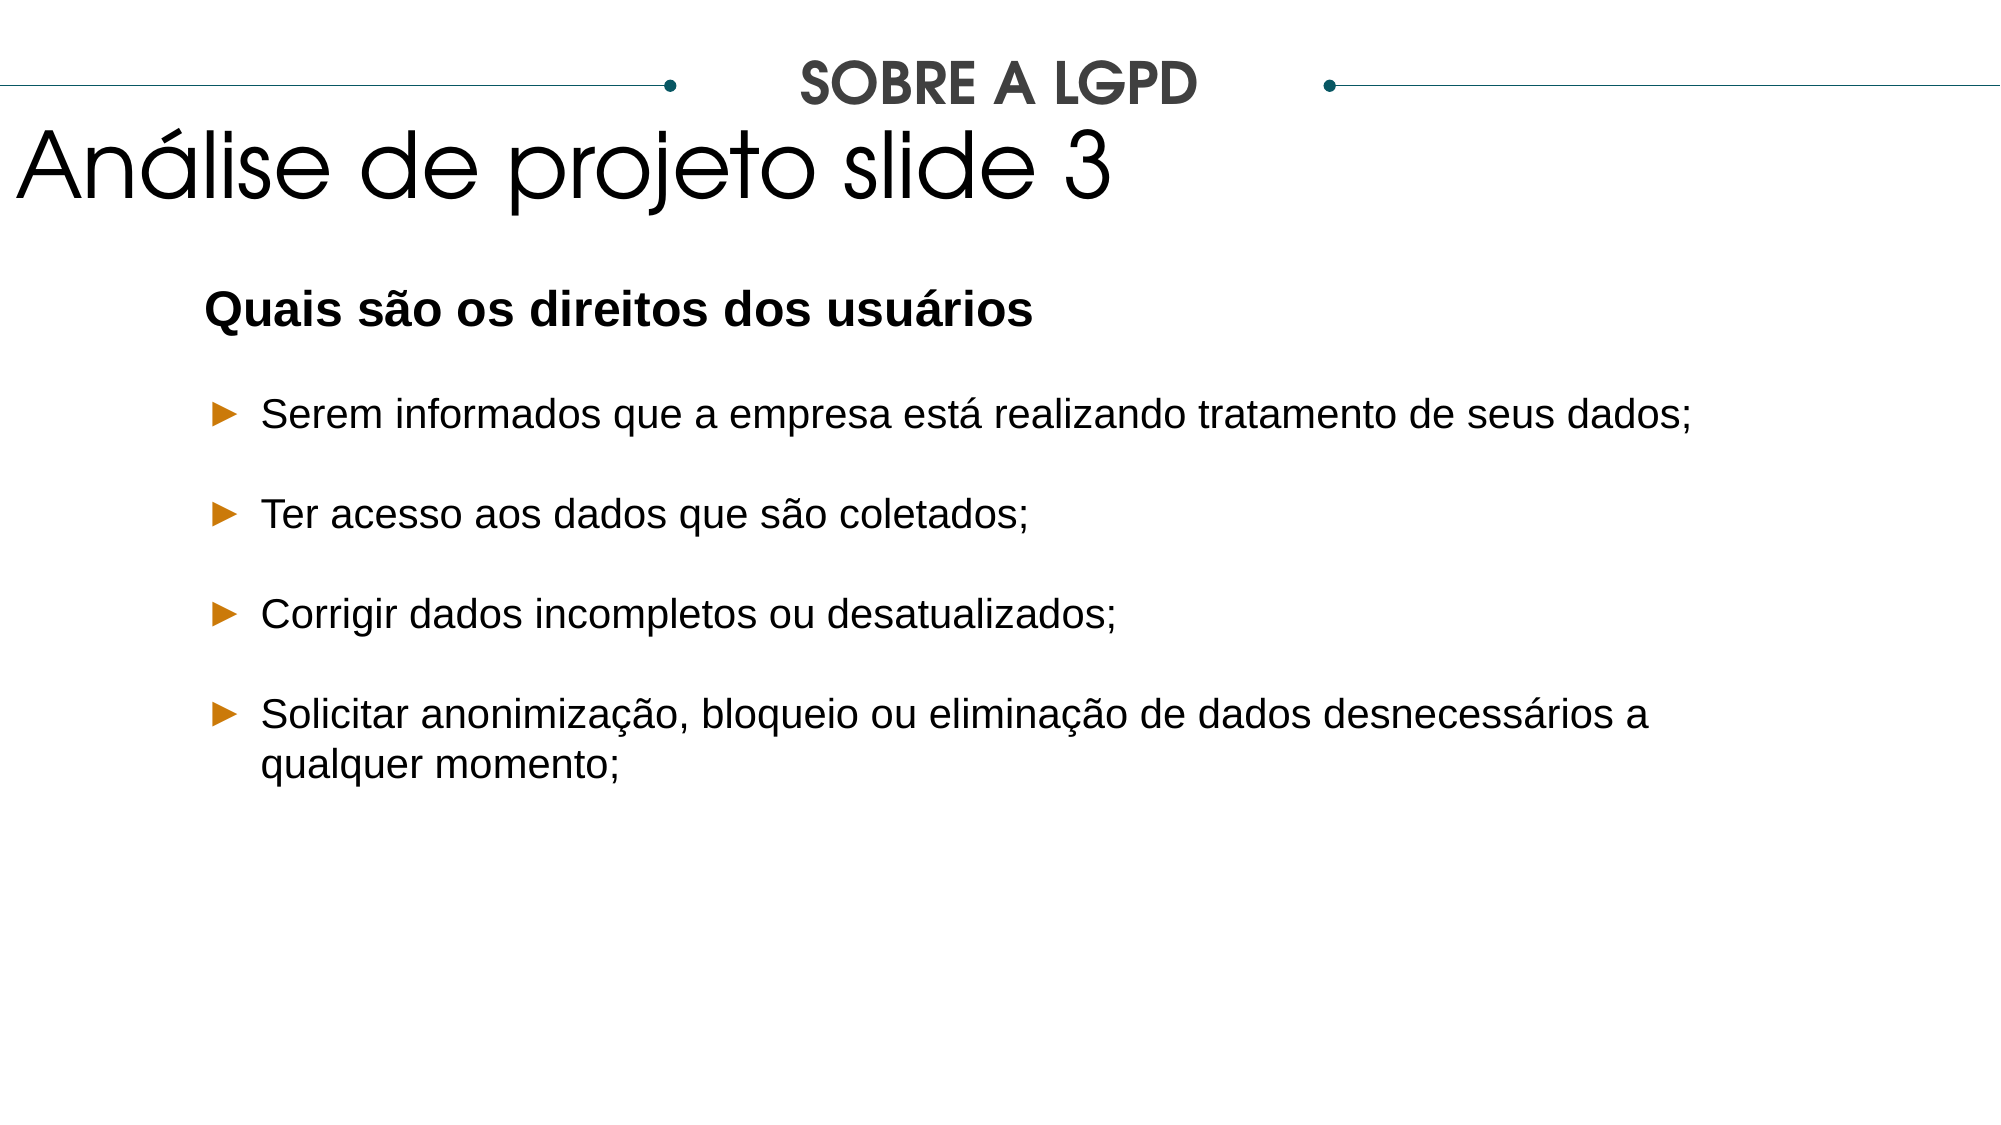

SOBRE A LGPD
Análise de projeto slide 3
Quais são os direitos dos usuários

Serem informados que a empresa está realizando tratamento de seus dados;

Ter acesso aos dados que são coletados;

Corrigir dados incompletos ou desatualizados;

Solicitar anonimização, bloqueio ou eliminação de dados desnecessários a qualquer momento;